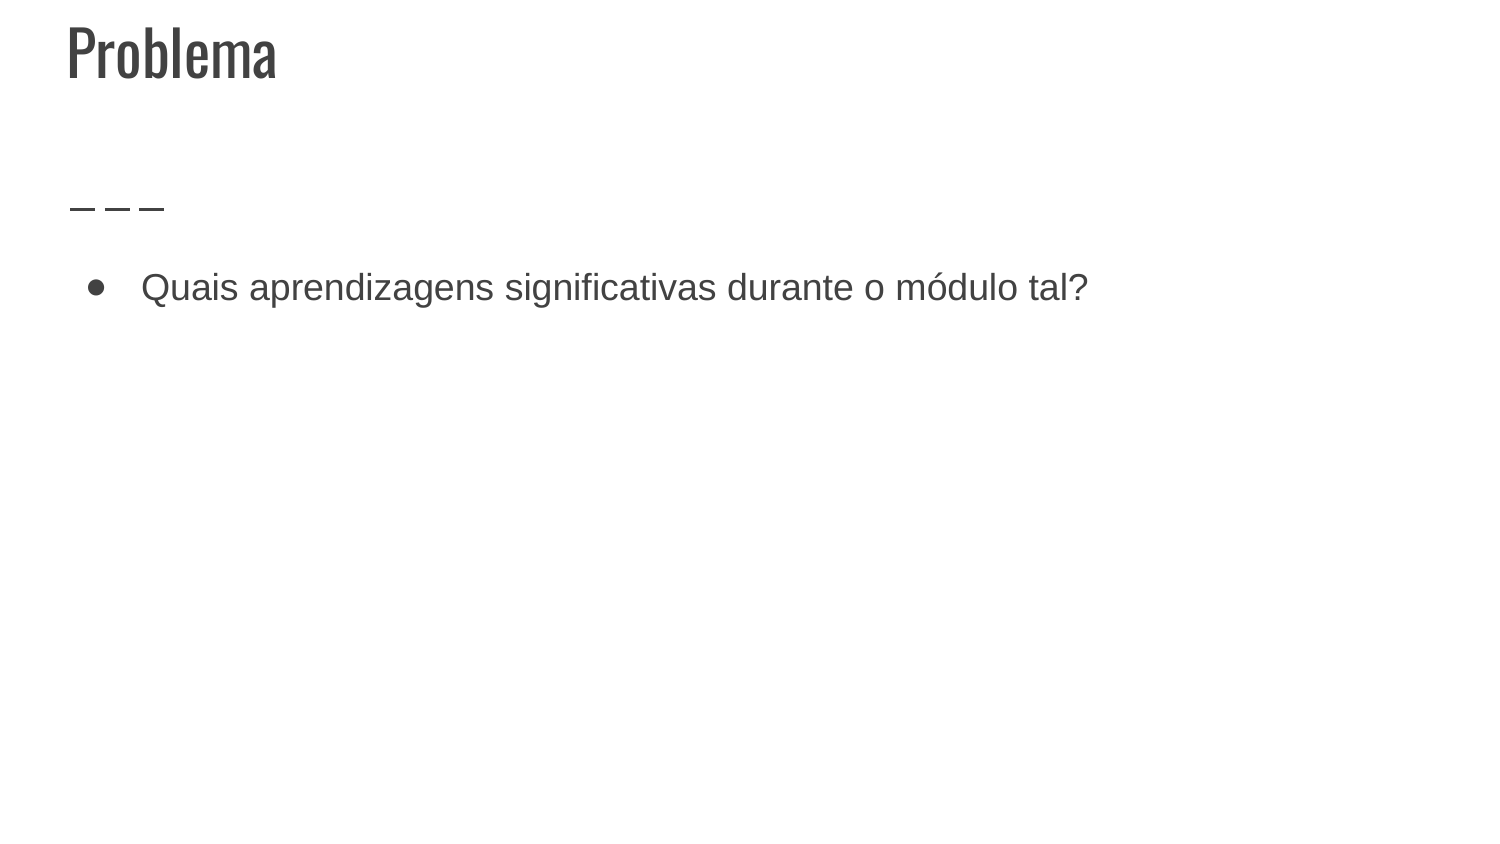

# Problema
Quais aprendizagens significativas durante o módulo tal?